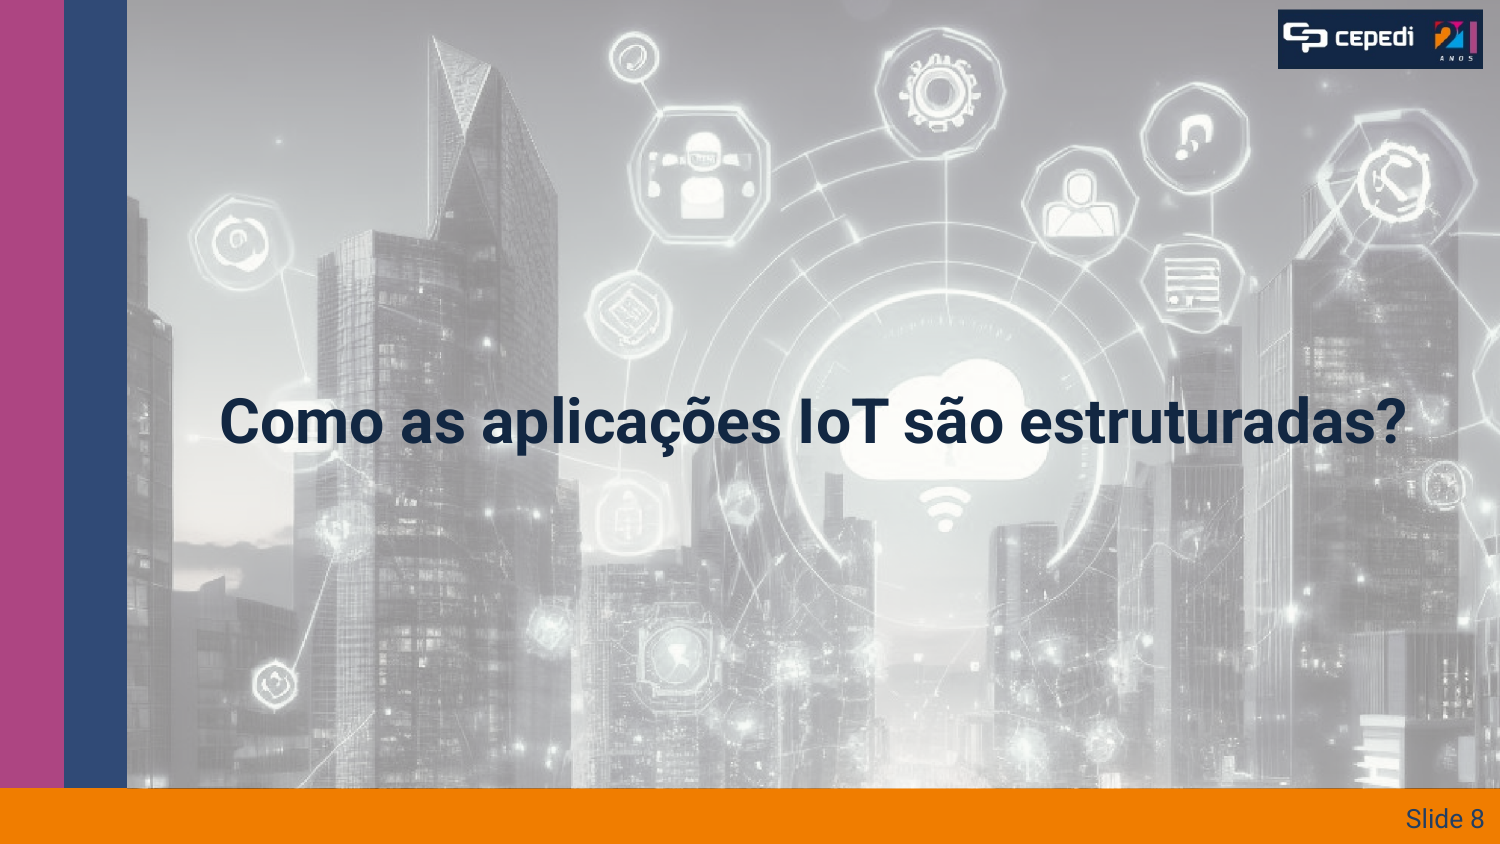

# Como as aplicações IoT são estruturadas?
Slide 8